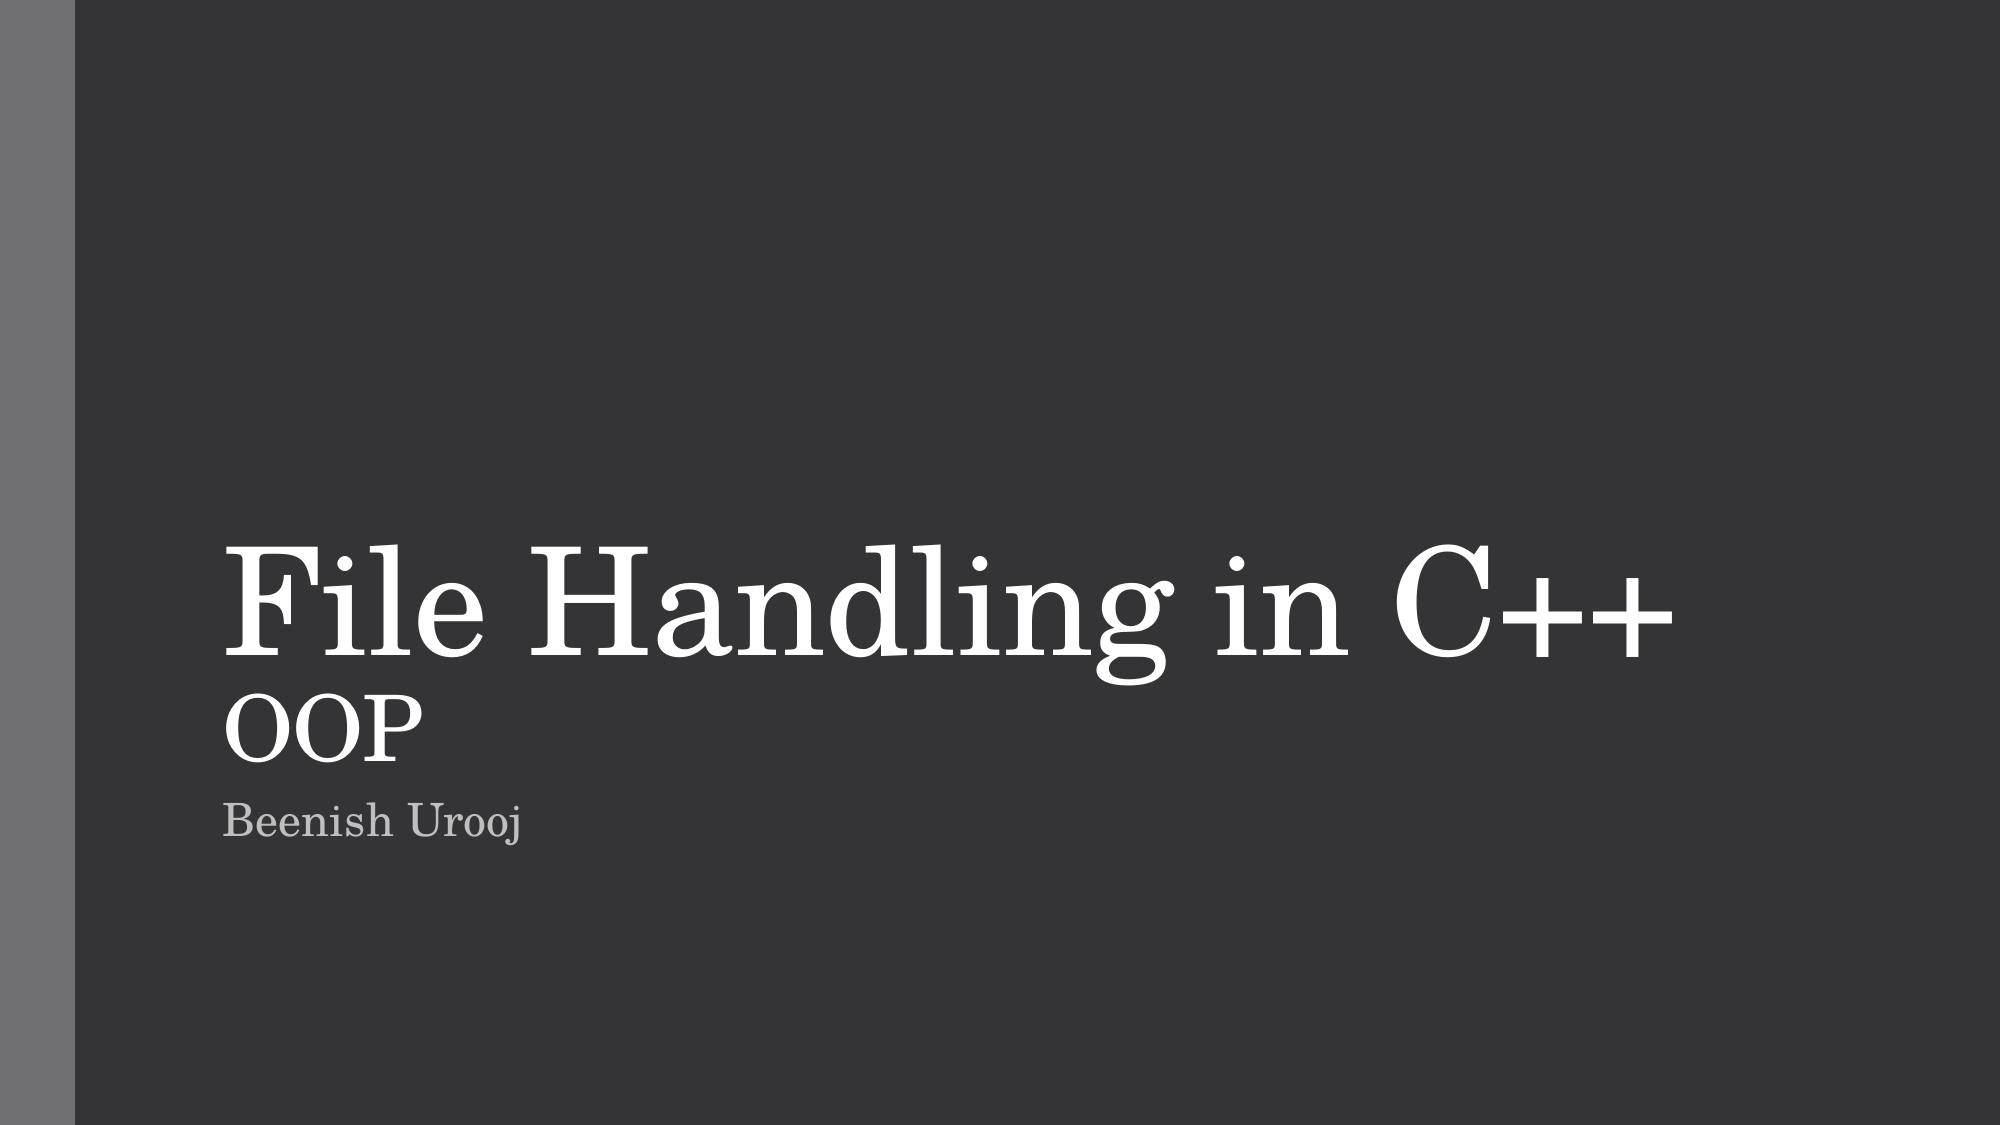

# File Handling in C++ OOP
Beenish Urooj